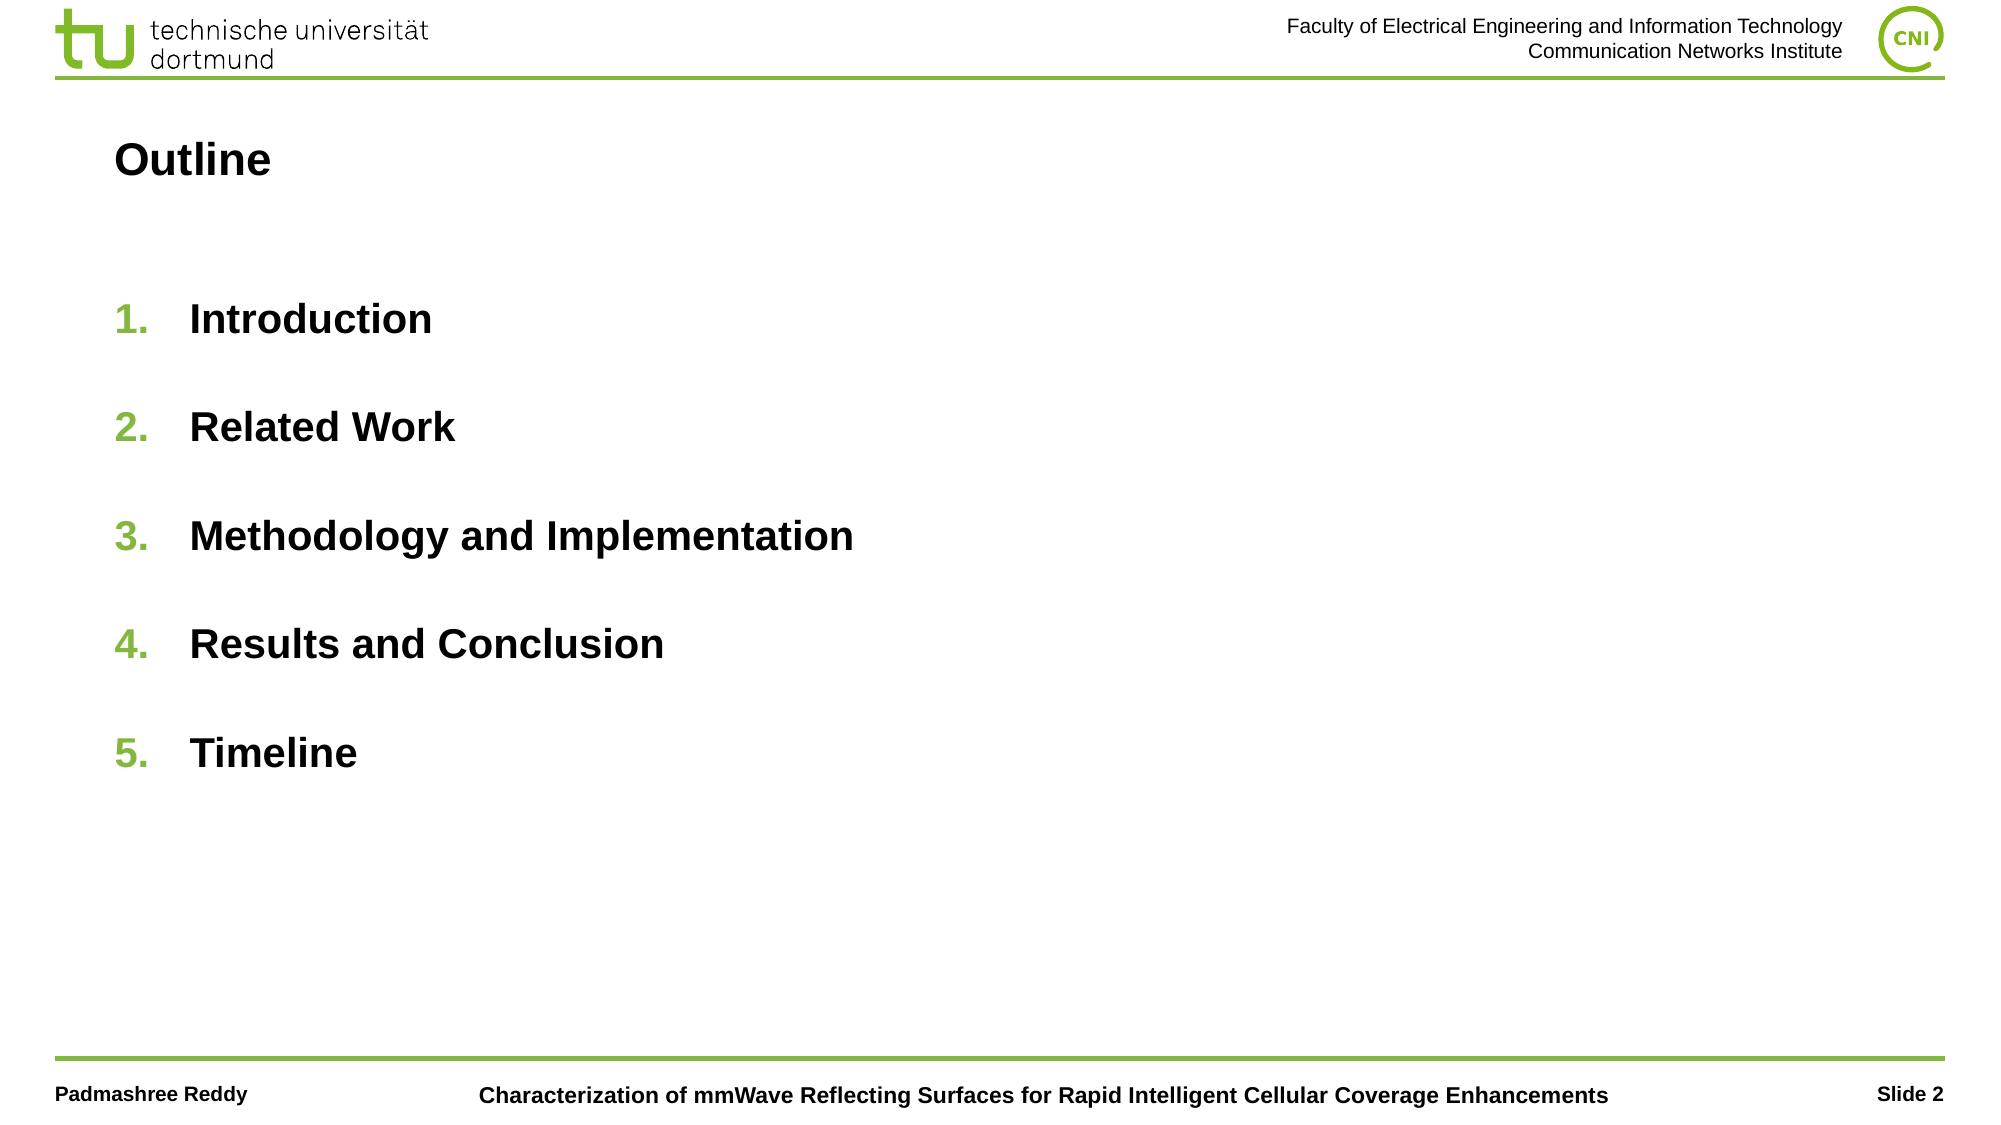

# Outline
Introduction
Related Work
Methodology and Implementation
Results and Conclusion
Timeline